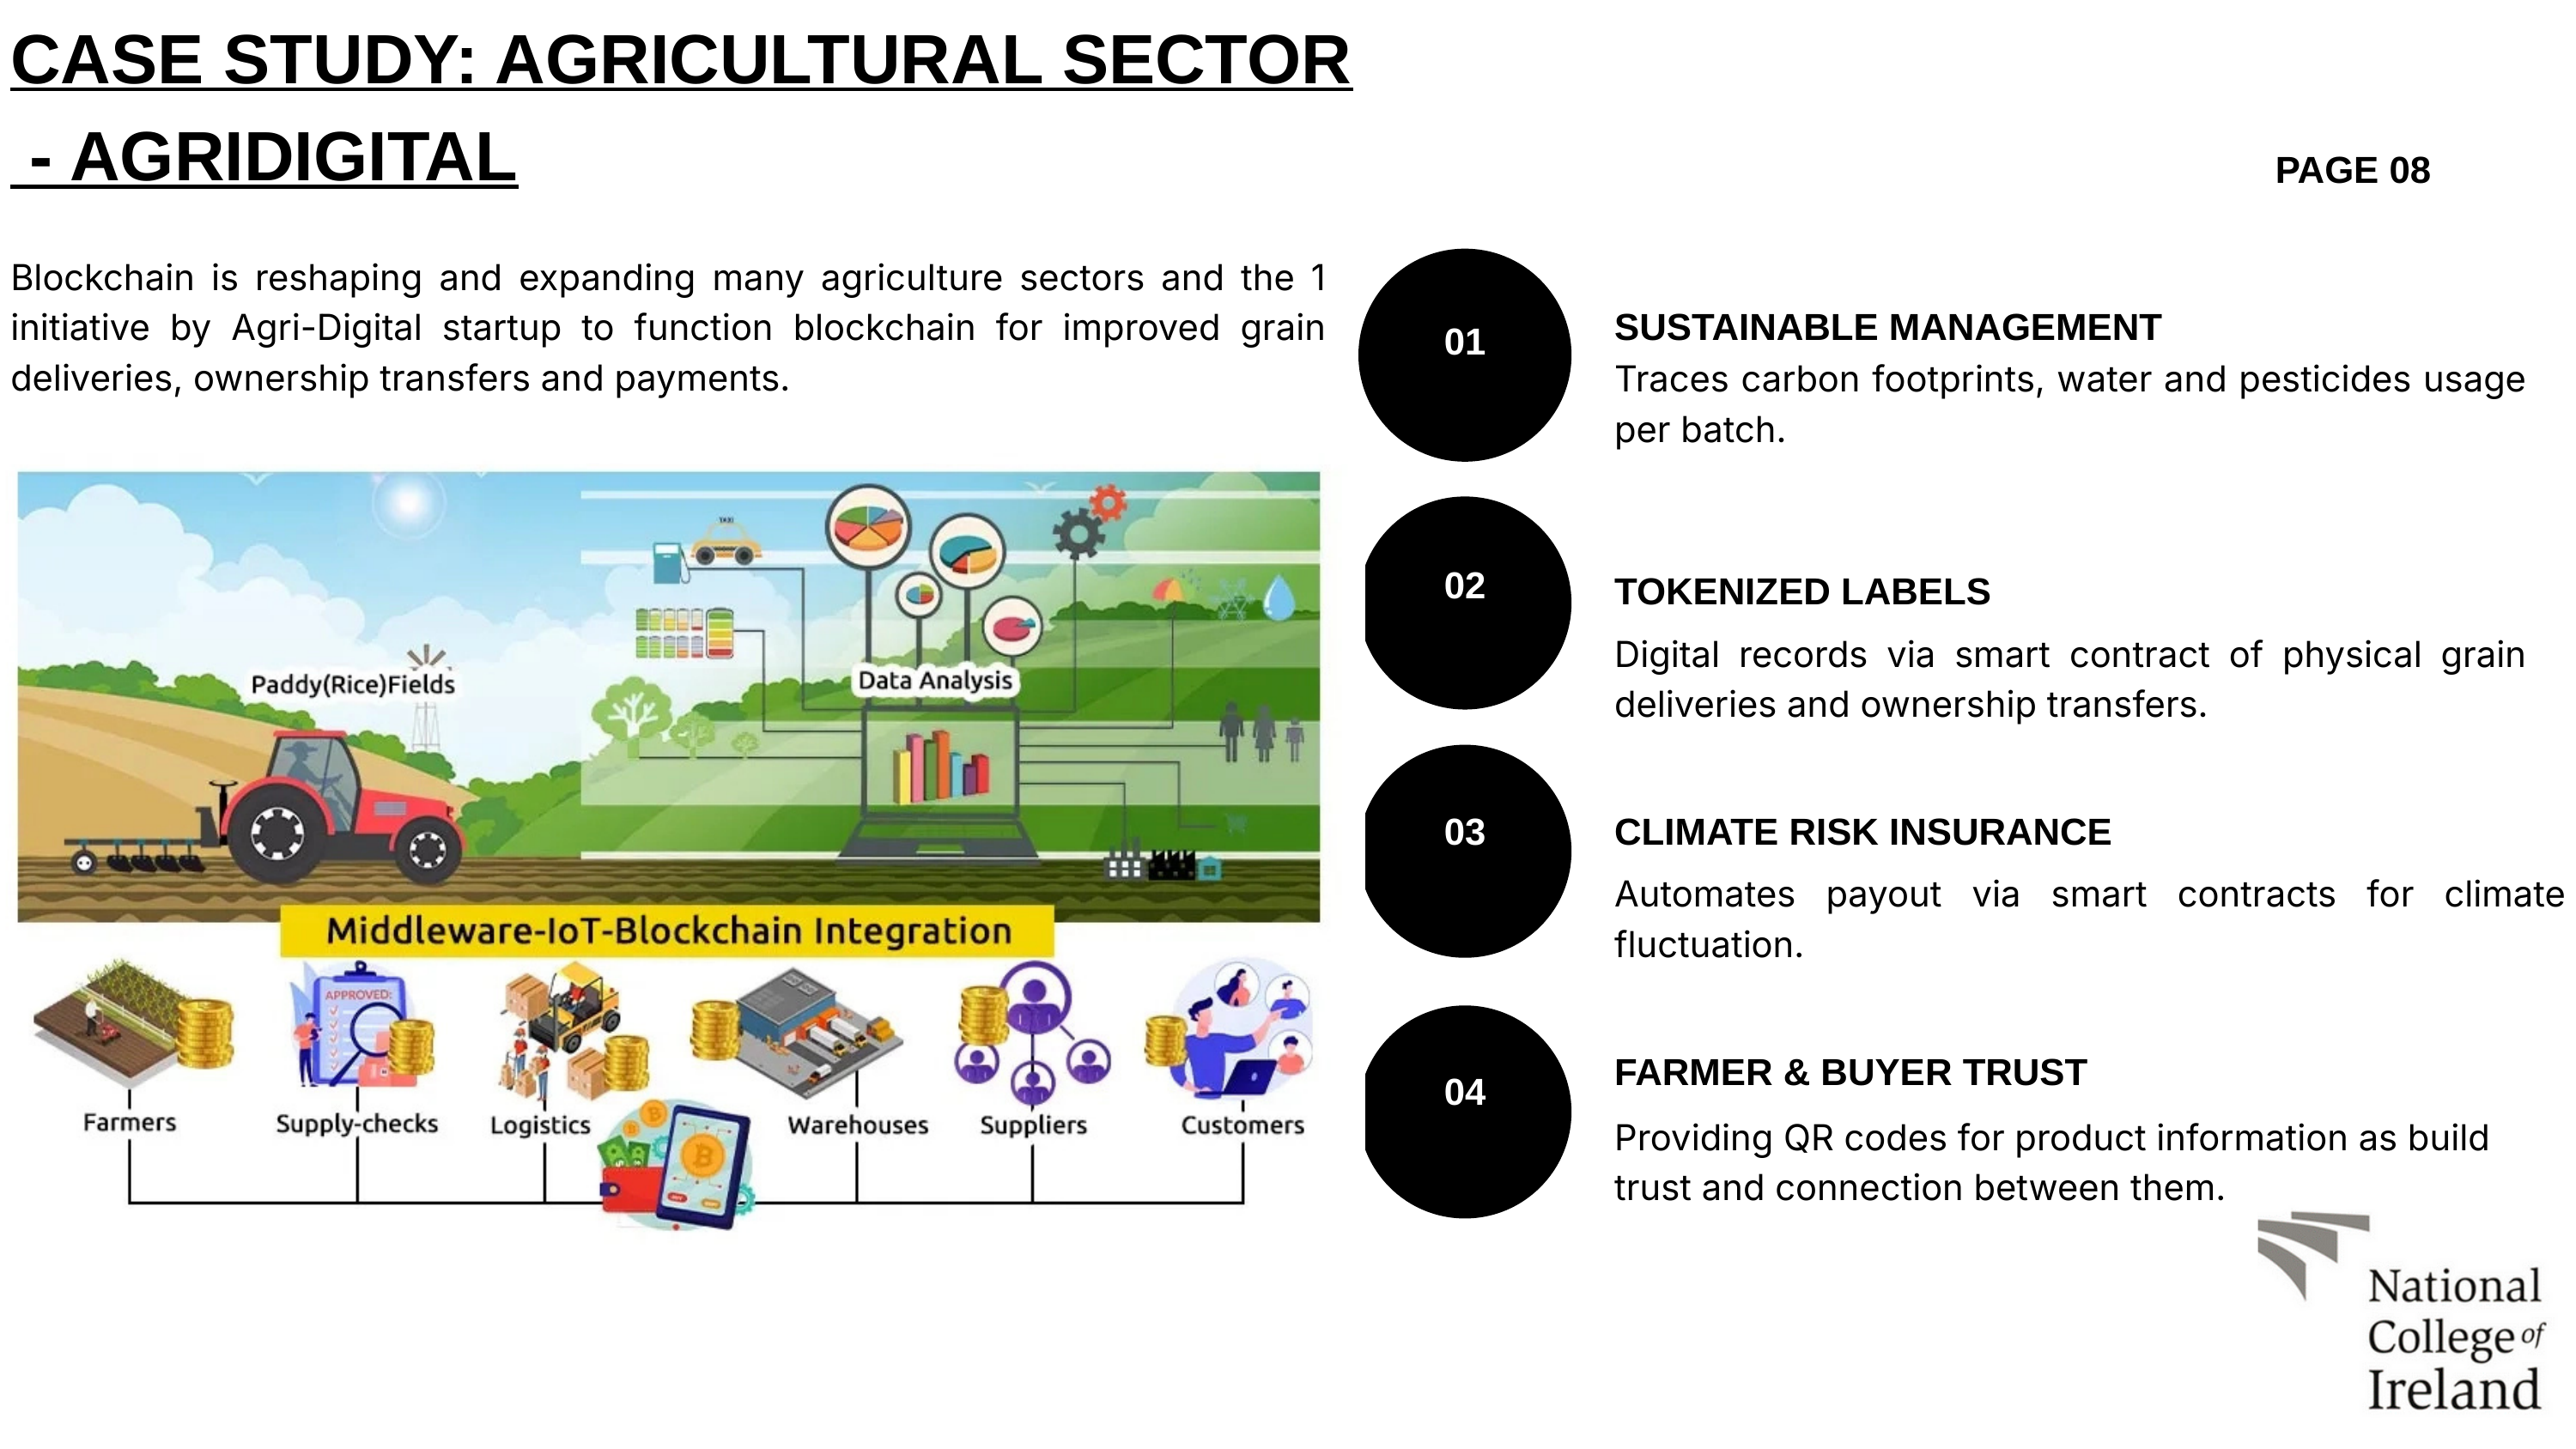

CASE STUDY: AGRICULTURAL SECTOR  - AGRIDIGITAL
PAGE 08
Blockchain is reshaping and expanding many agriculture sectors and the 1 initiative by Agri-Digital startup to function blockchain for improved grain deliveries, ownership transfers and payments.

SUSTAINABLE MANAGEMENT
01
Traces carbon footprints, water and pesticides usage per batch.

02
TOKENIZED LABELS
Digital records via smart contract of physical grain deliveries and ownership transfers.

03
CLIMATE RISK INSURANCE
Automates payout via smart contracts for climate fluctuation.

FARMER & BUYER TRUST
04
Providing QR codes for product information as build trust and connection between them.